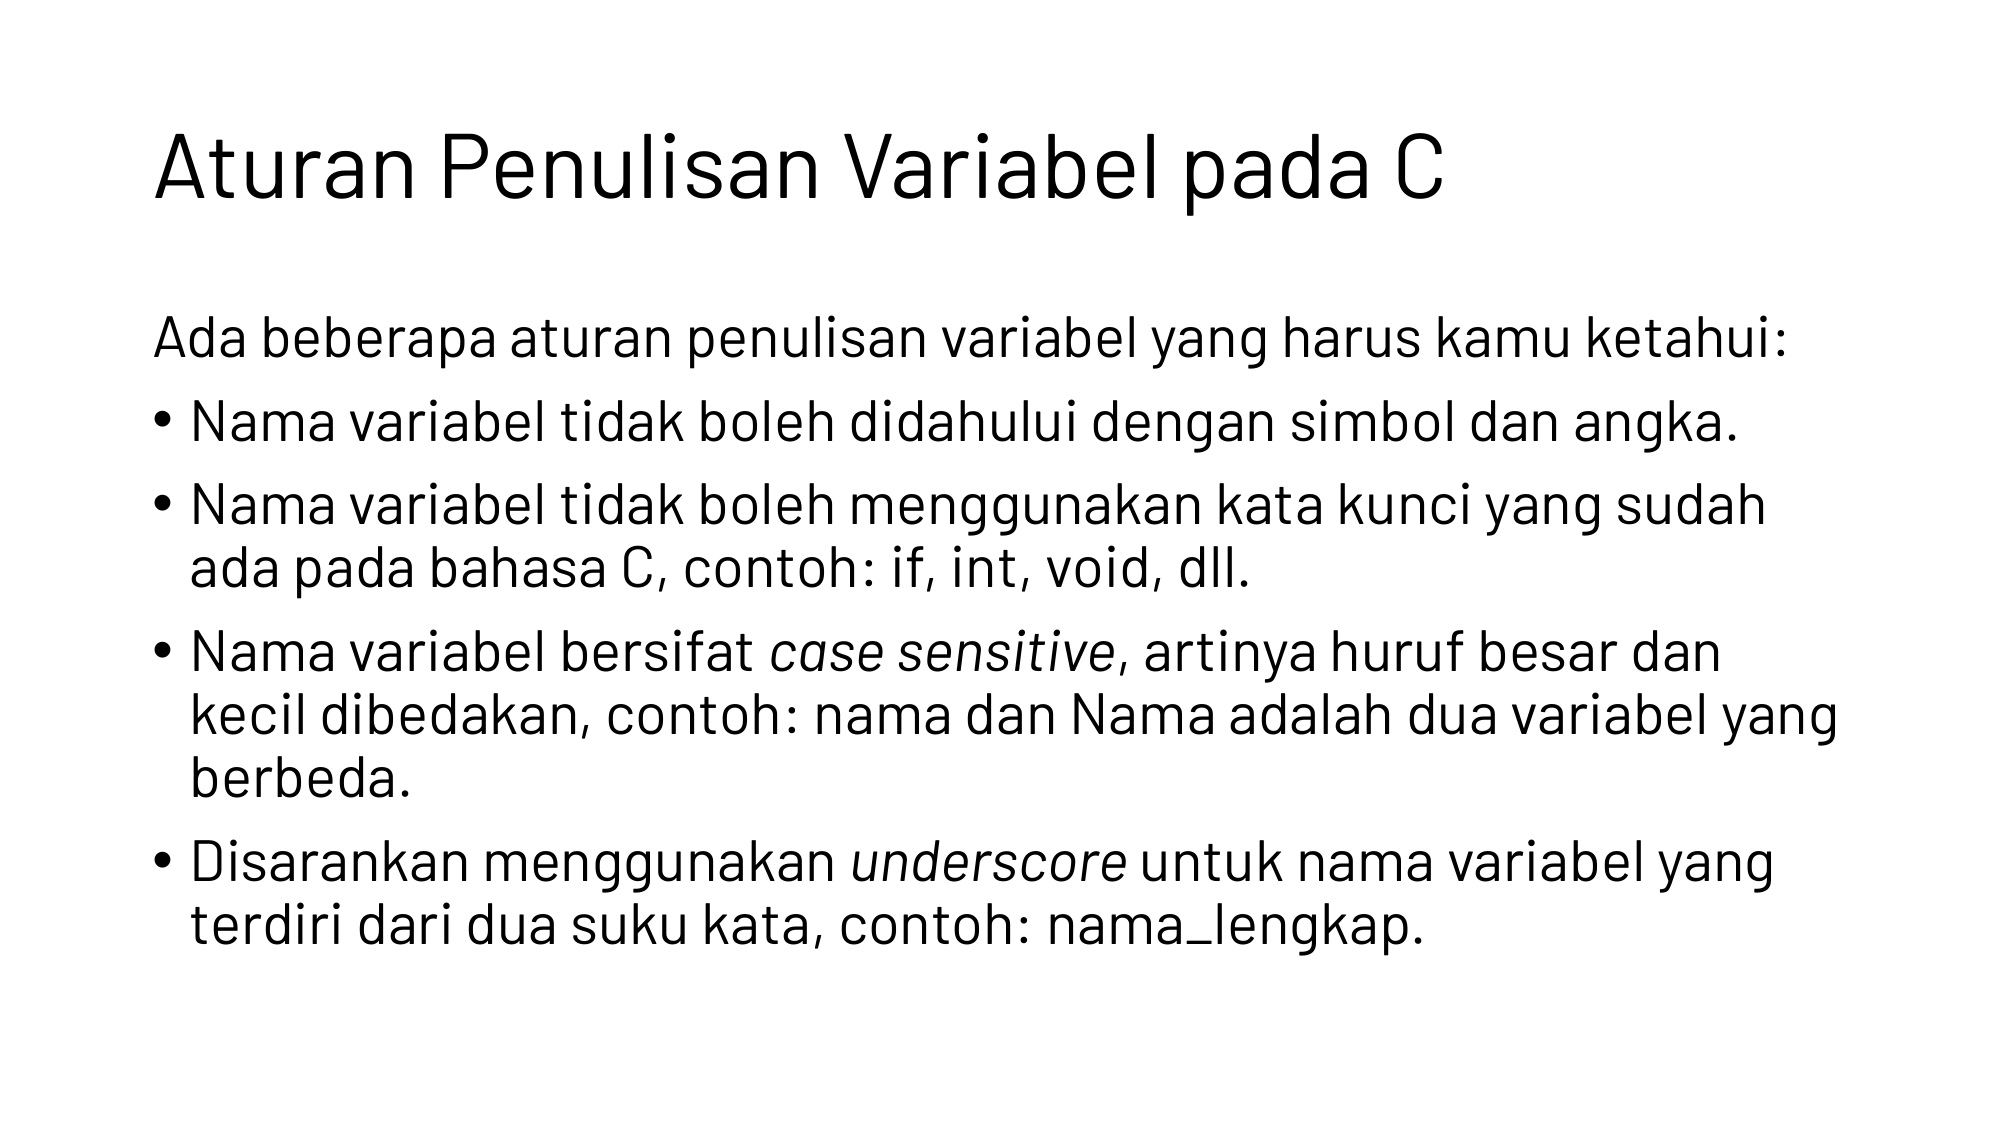

# Aturan Penulisan Variabel pada C
Ada beberapa aturan penulisan variabel yang harus kamu ketahui:
Nama variabel tidak boleh didahului dengan simbol dan angka.
Nama variabel tidak boleh menggunakan kata kunci yang sudah ada pada bahasa C, contoh: if, int, void, dll.
Nama variabel bersifat case sensitive, artinya huruf besar dan kecil dibedakan, contoh: nama dan Nama adalah dua variabel yang berbeda.
Disarankan menggunakan underscore untuk nama variabel yang terdiri dari dua suku kata, contoh: nama_lengkap.